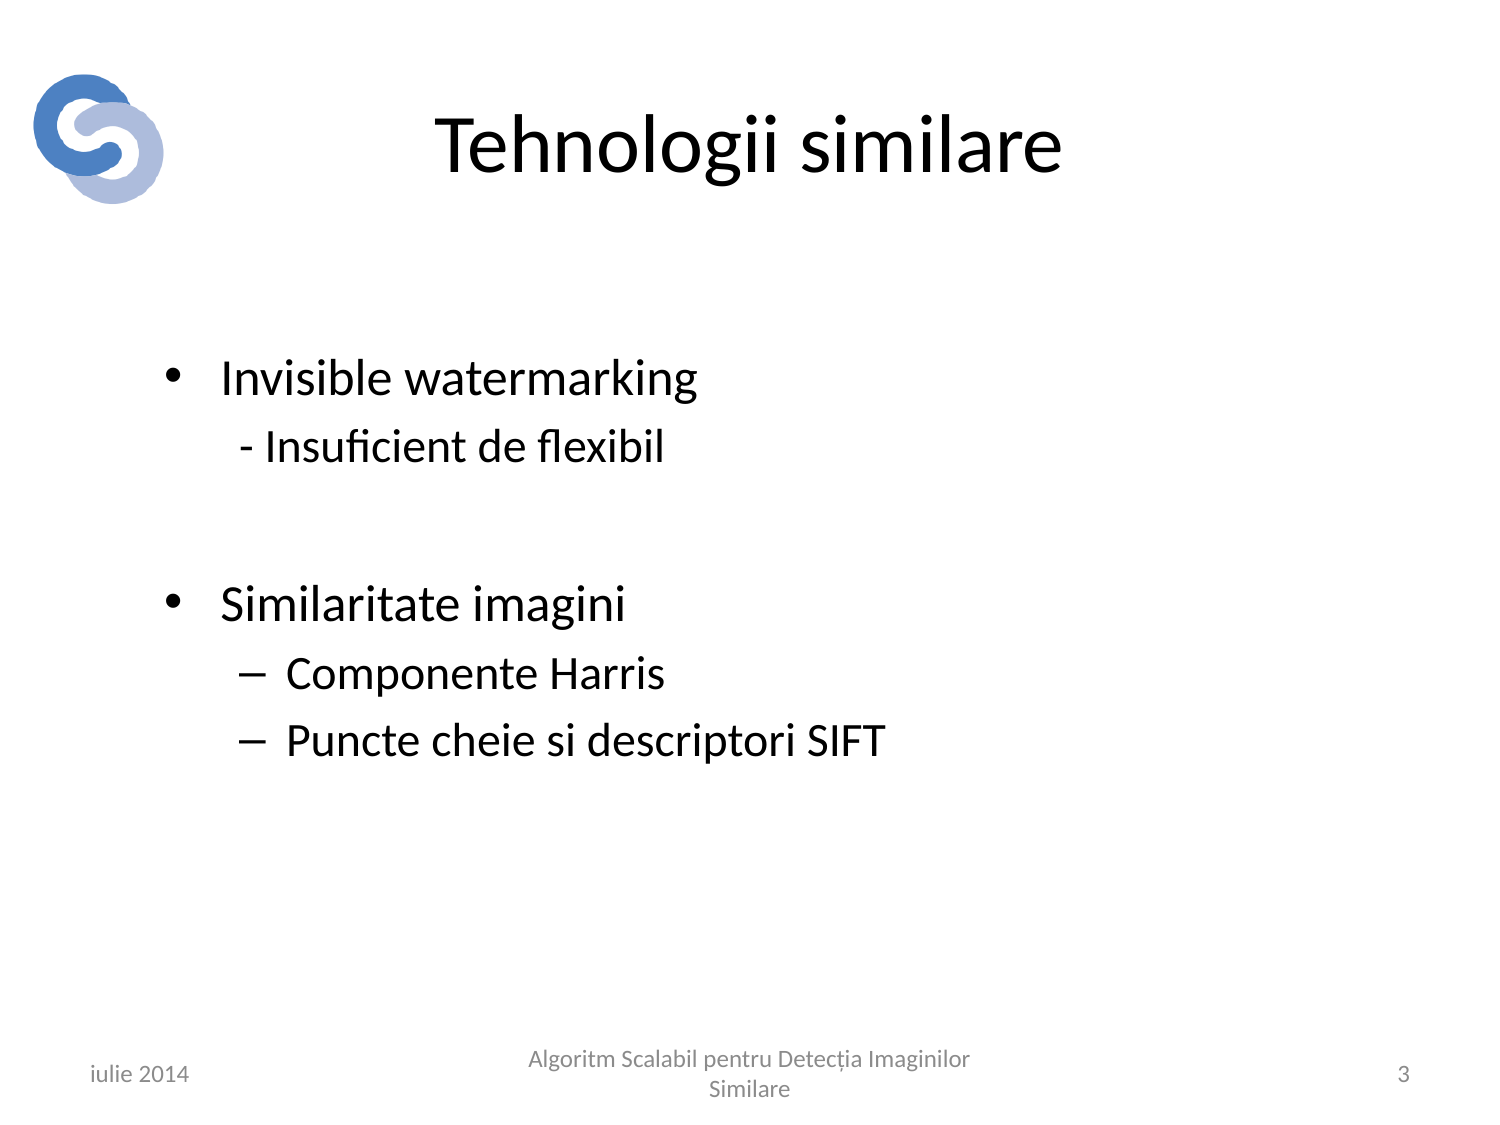

# Tehnologii similare

Invisible watermarking
- Insuficient de flexibil

Similaritate imagini
Componente Harris
Puncte cheie si descriptori SIFT
iulie 2014
Algoritm Scalabil pentru Detecția Imaginilor Similare
3